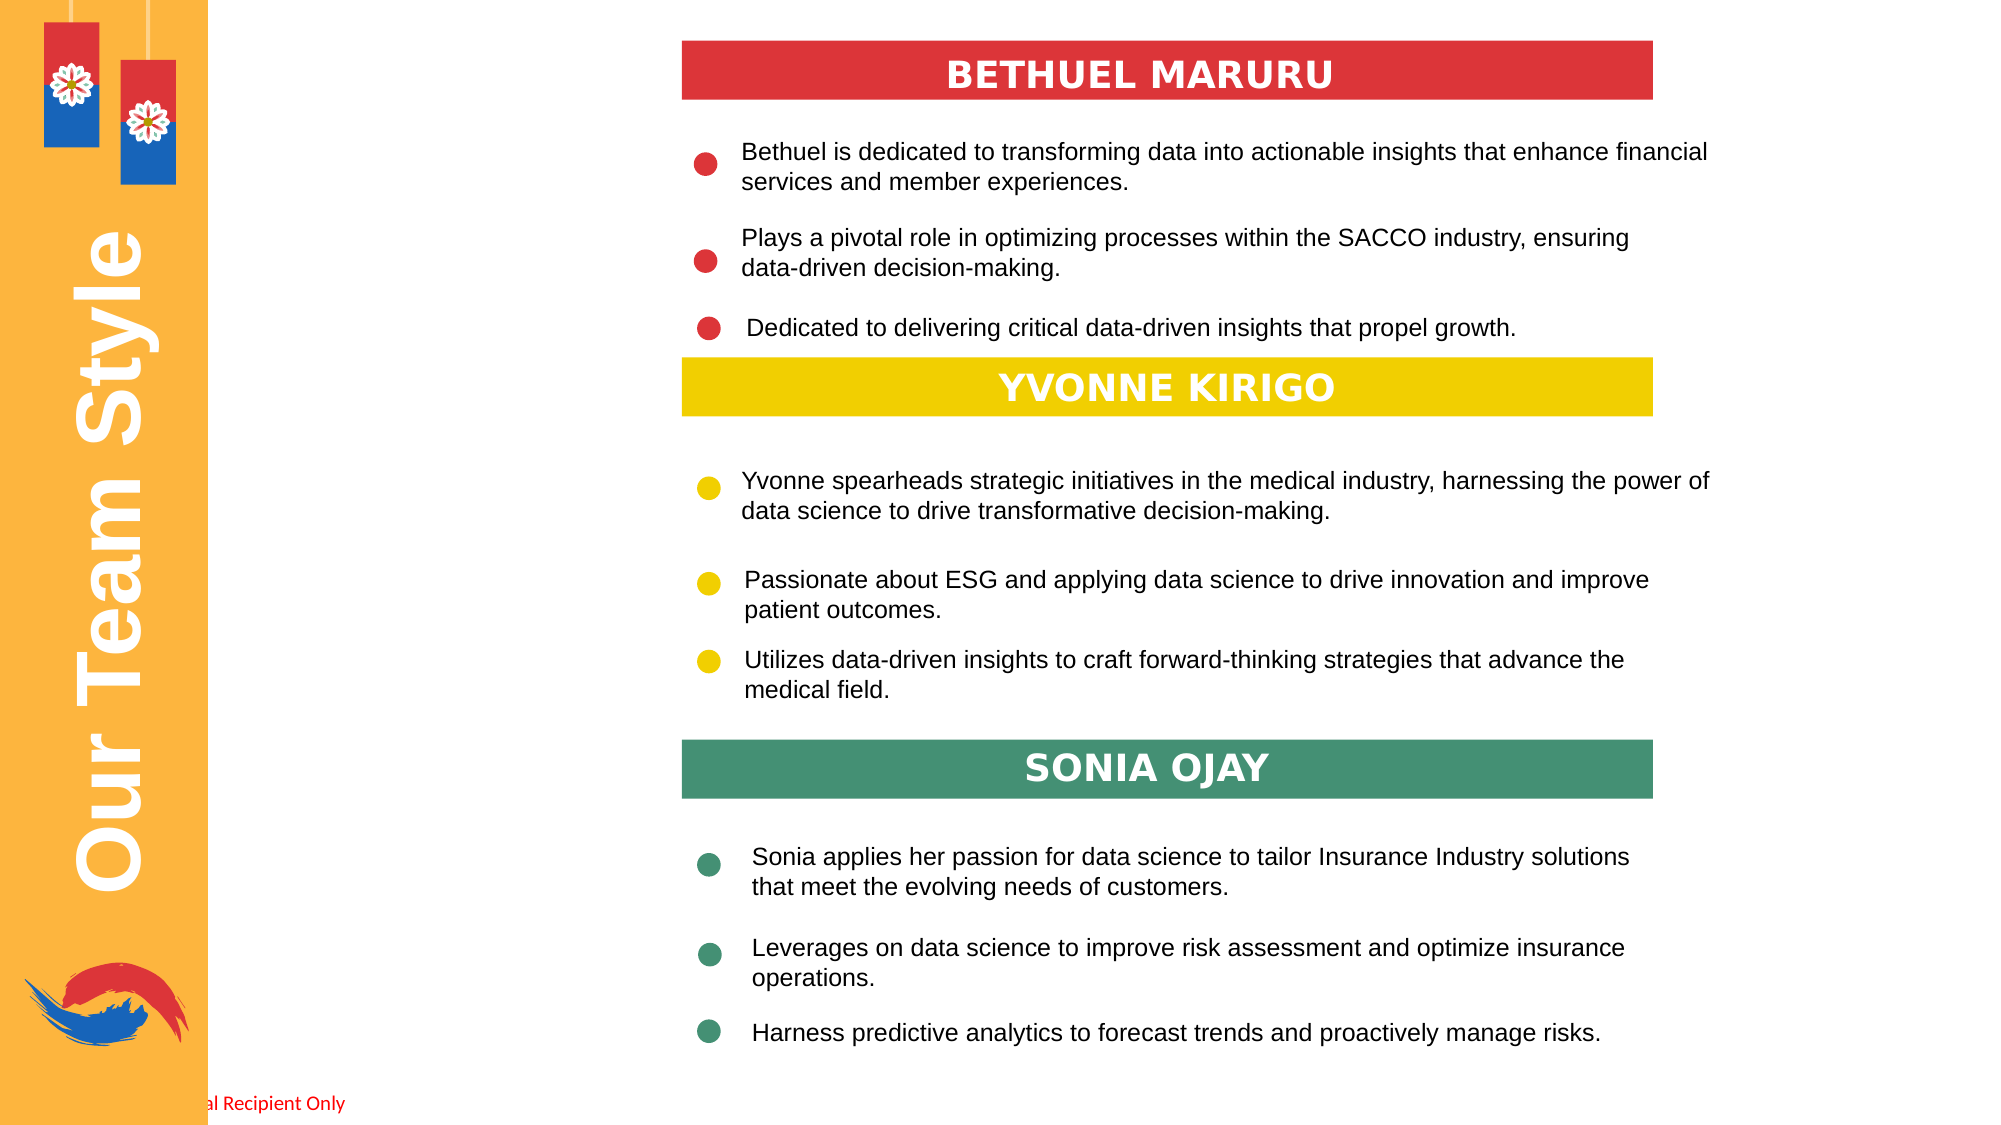

BETHUEL MARURU
Bethuel is dedicated to transforming data into actionable insights that enhance financial services and member experiences.

Plays a pivotal role in optimizing processes within the SACCO industry, ensuring data-driven decision-making.

Dedicated to delivering critical data-driven insights that propel growth.

YVONNE KIRIGO
Yvonne
Yvonne spearheads strategic initiatives in the medical industry, harnessing the power of data science to drive transformative decision-making.

Our Team Style
Passionate about ESG and applying data science to drive innovation and improve patient outcomes.

Utilizes data-driven insights to craft forward-thinking strategies that advance the medical field.

SONIA OJAY
Sonia applies her passion for data science to tailor Insurance Industry solutions that meet the evolving needs of customers.

Leverages on data science to improve risk assessment and optimize insurance operations.

Harness predictive analytics to forecast trends and proactively manage risks.